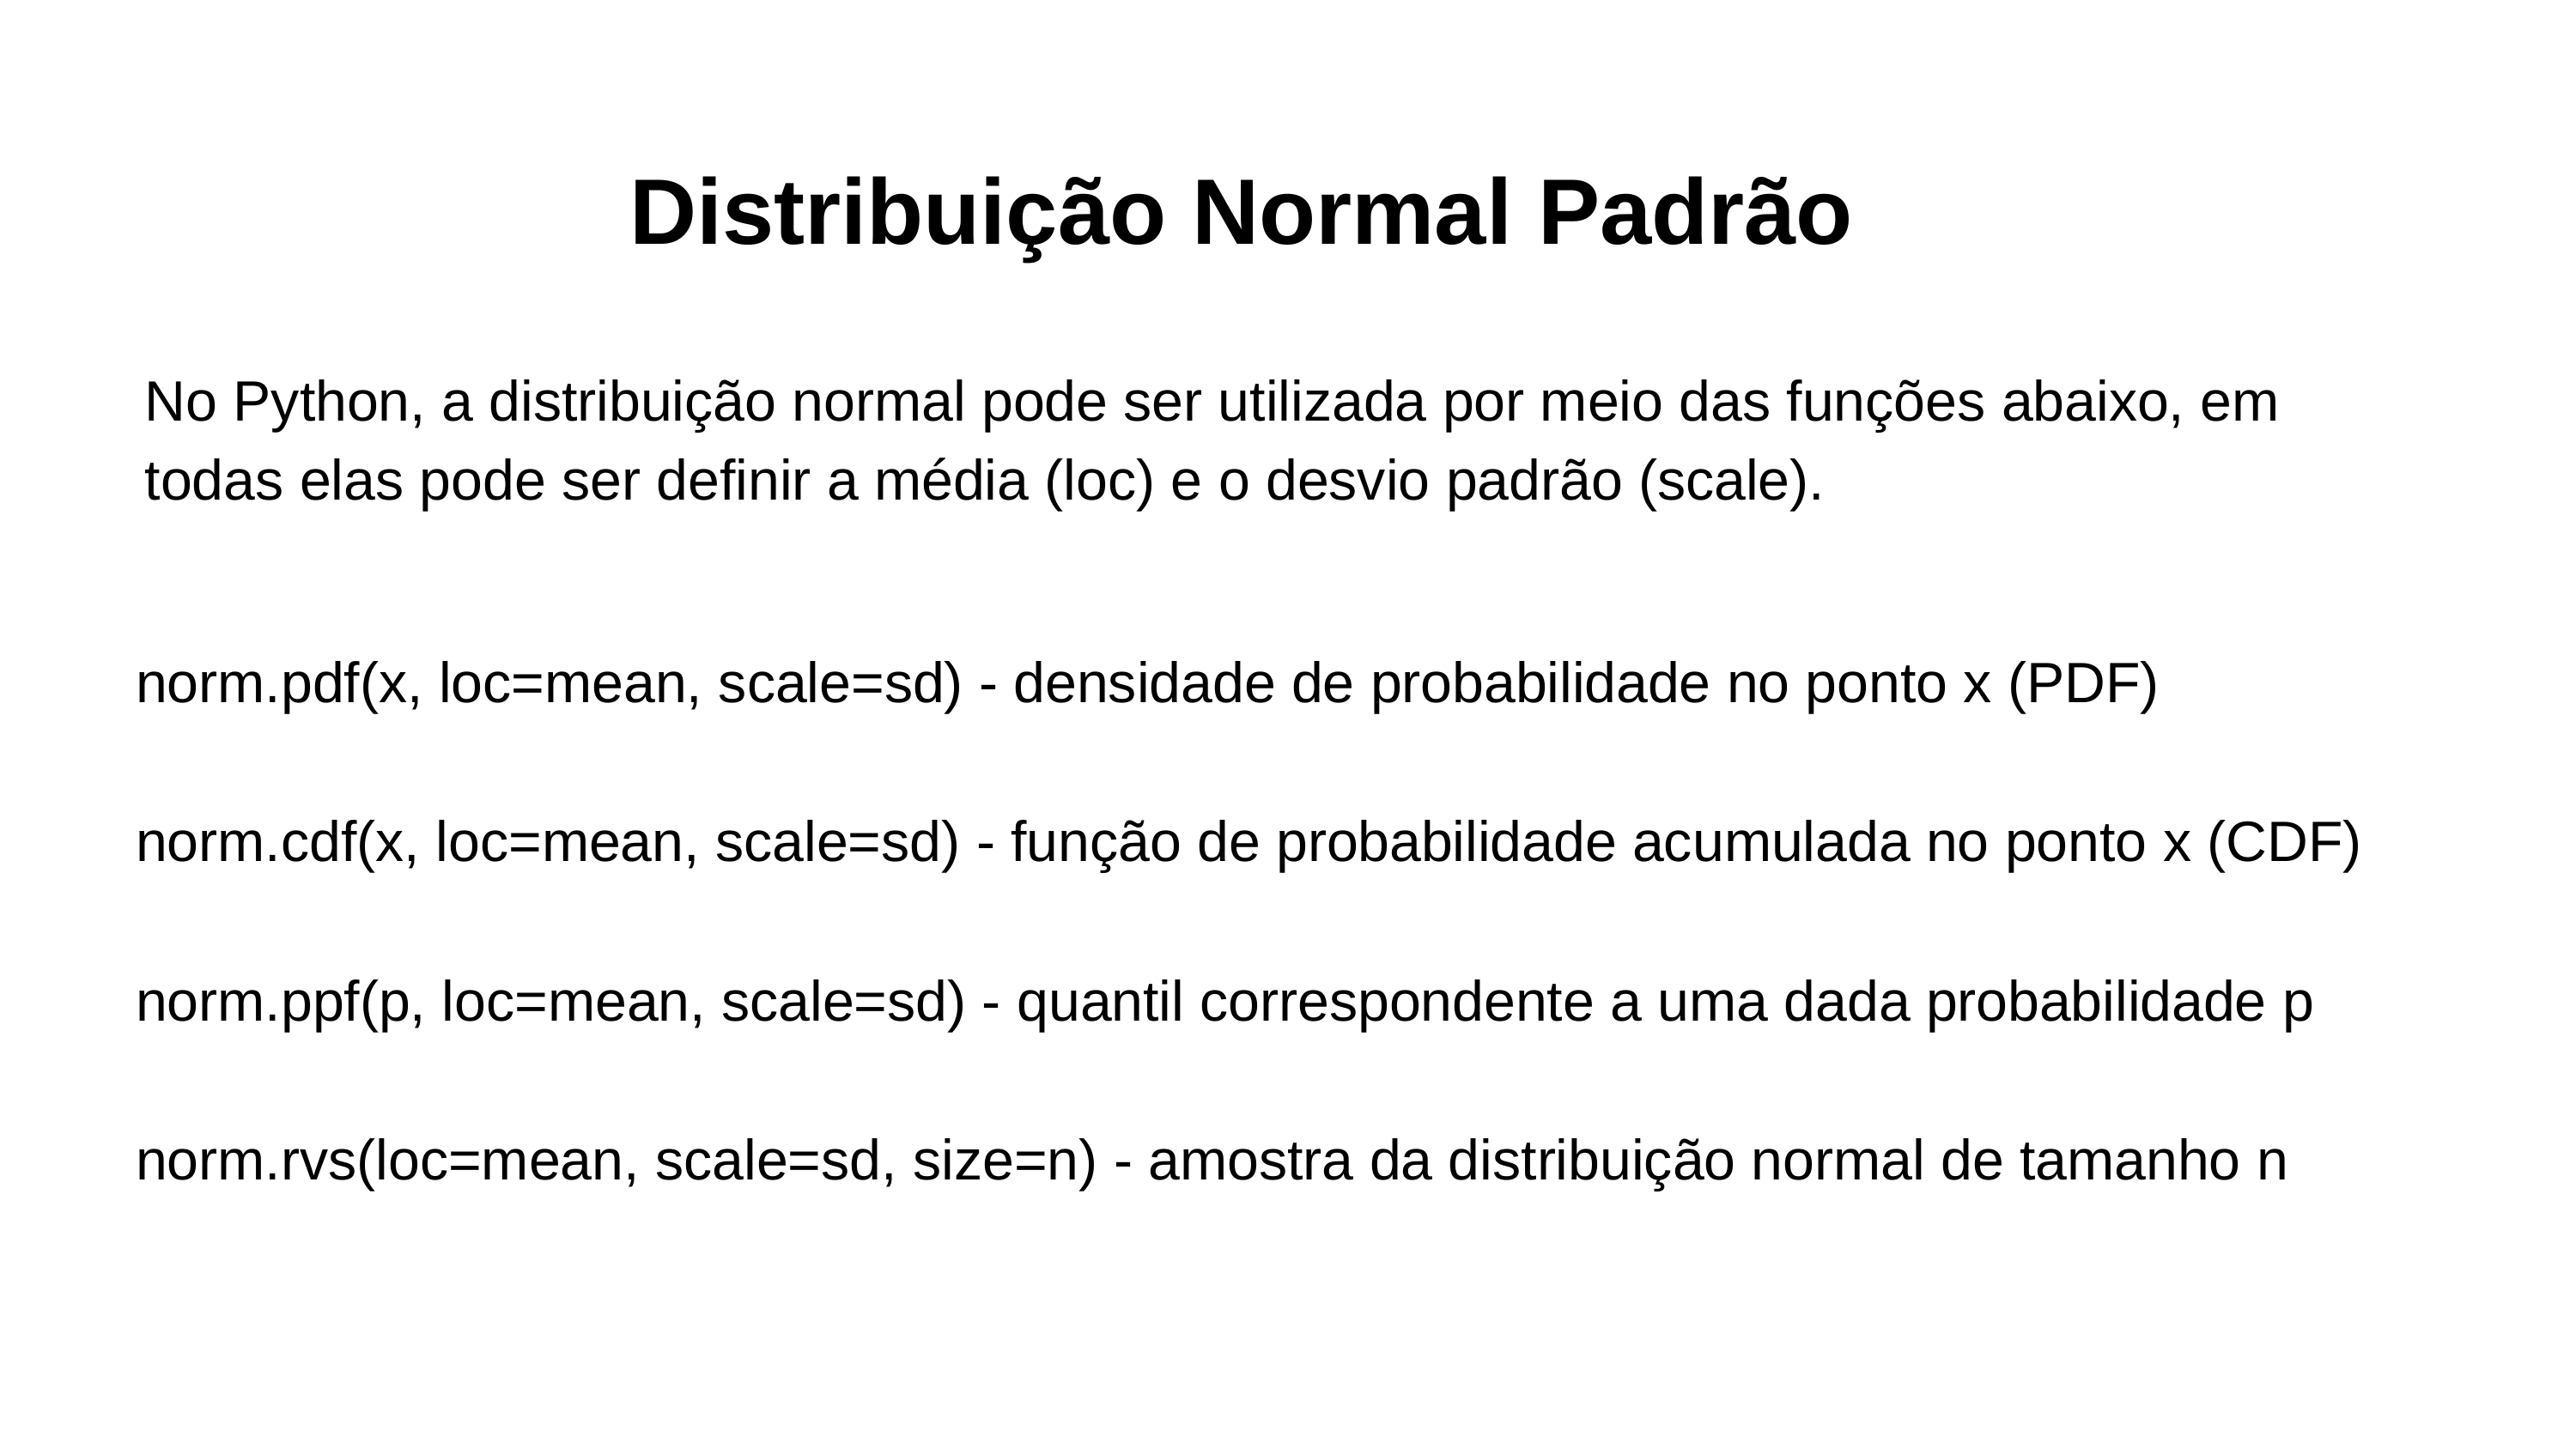

Distribuição Normal Padrão
No Python, a distribuição normal pode ser utilizada por meio das funções abaixo, em todas elas pode ser definir a média (loc) e o desvio padrão (scale).
norm.pdf(x, loc=mean, scale=sd) - densidade de probabilidade no ponto x (PDF)

norm.cdf(x, loc=mean, scale=sd) - função de probabilidade acumulada no ponto x (CDF)

norm.ppf(p, loc=mean, scale=sd) - quantil correspondente a uma dada probabilidade p

norm.rvs(loc=mean, scale=sd, size=n) - amostra da distribuição normal de tamanho n